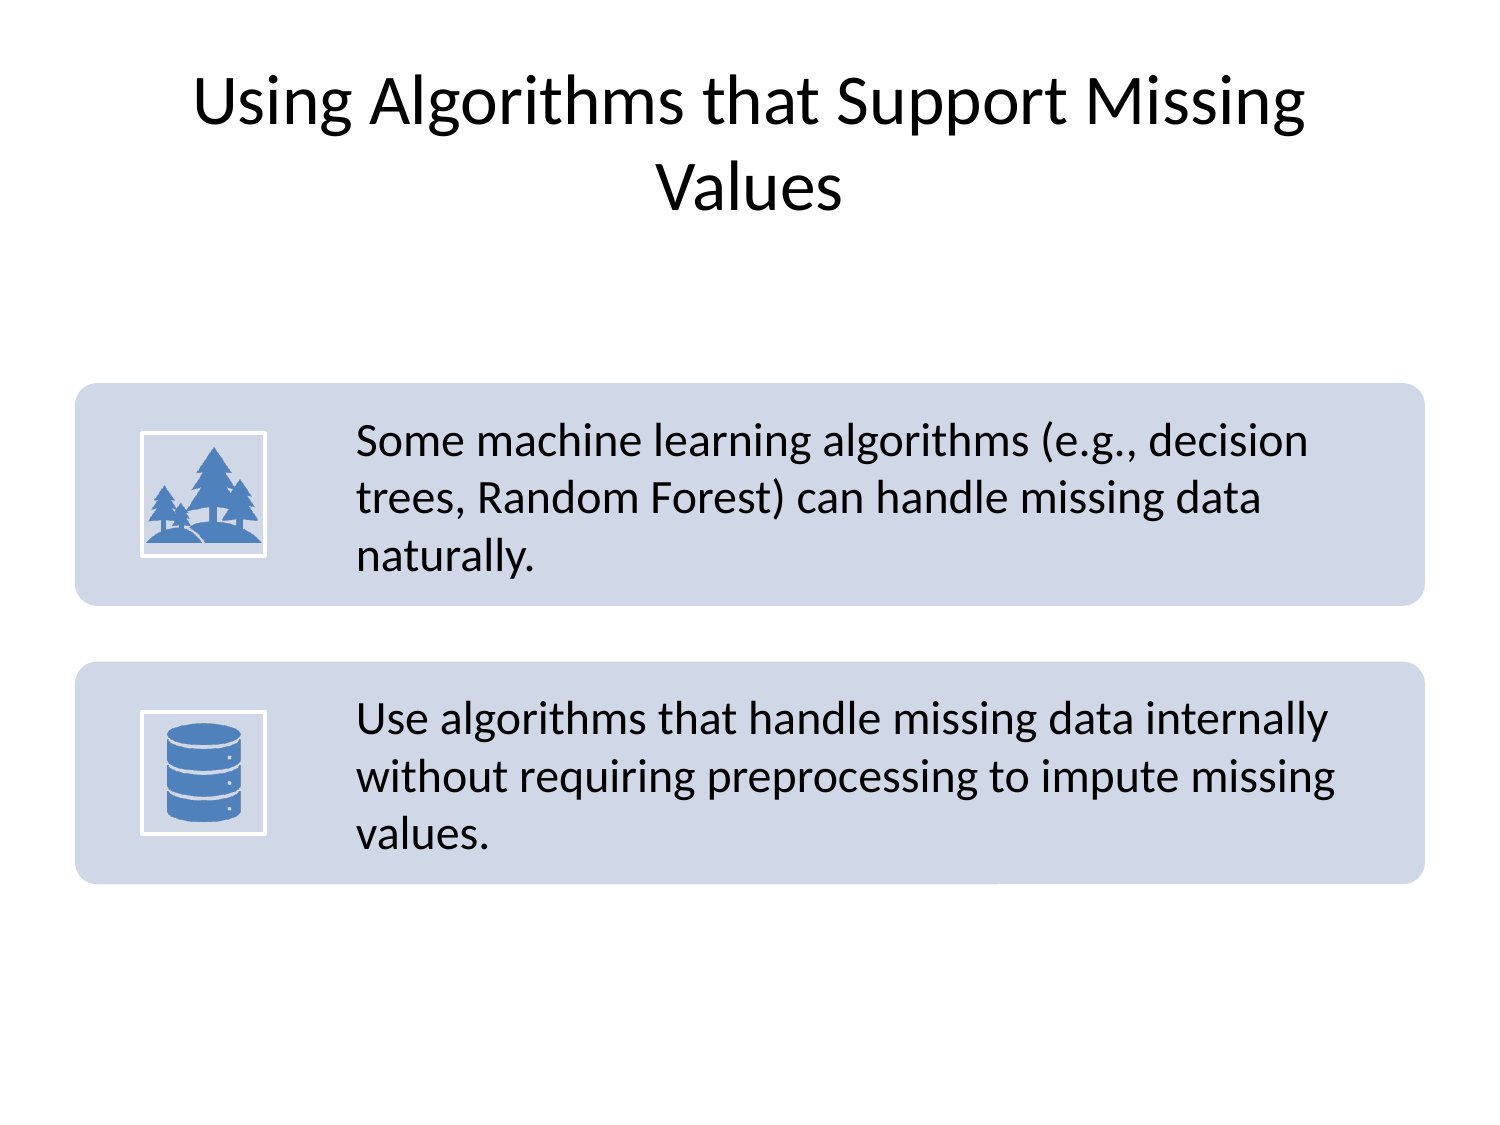

# Using Algorithms that Support Missing Values
Some machine learning algorithms (e.g., decision trees, Random Forest) can handle missing data naturally.
Use algorithms that handle missing data internally without requiring preprocessing to impute missing values.